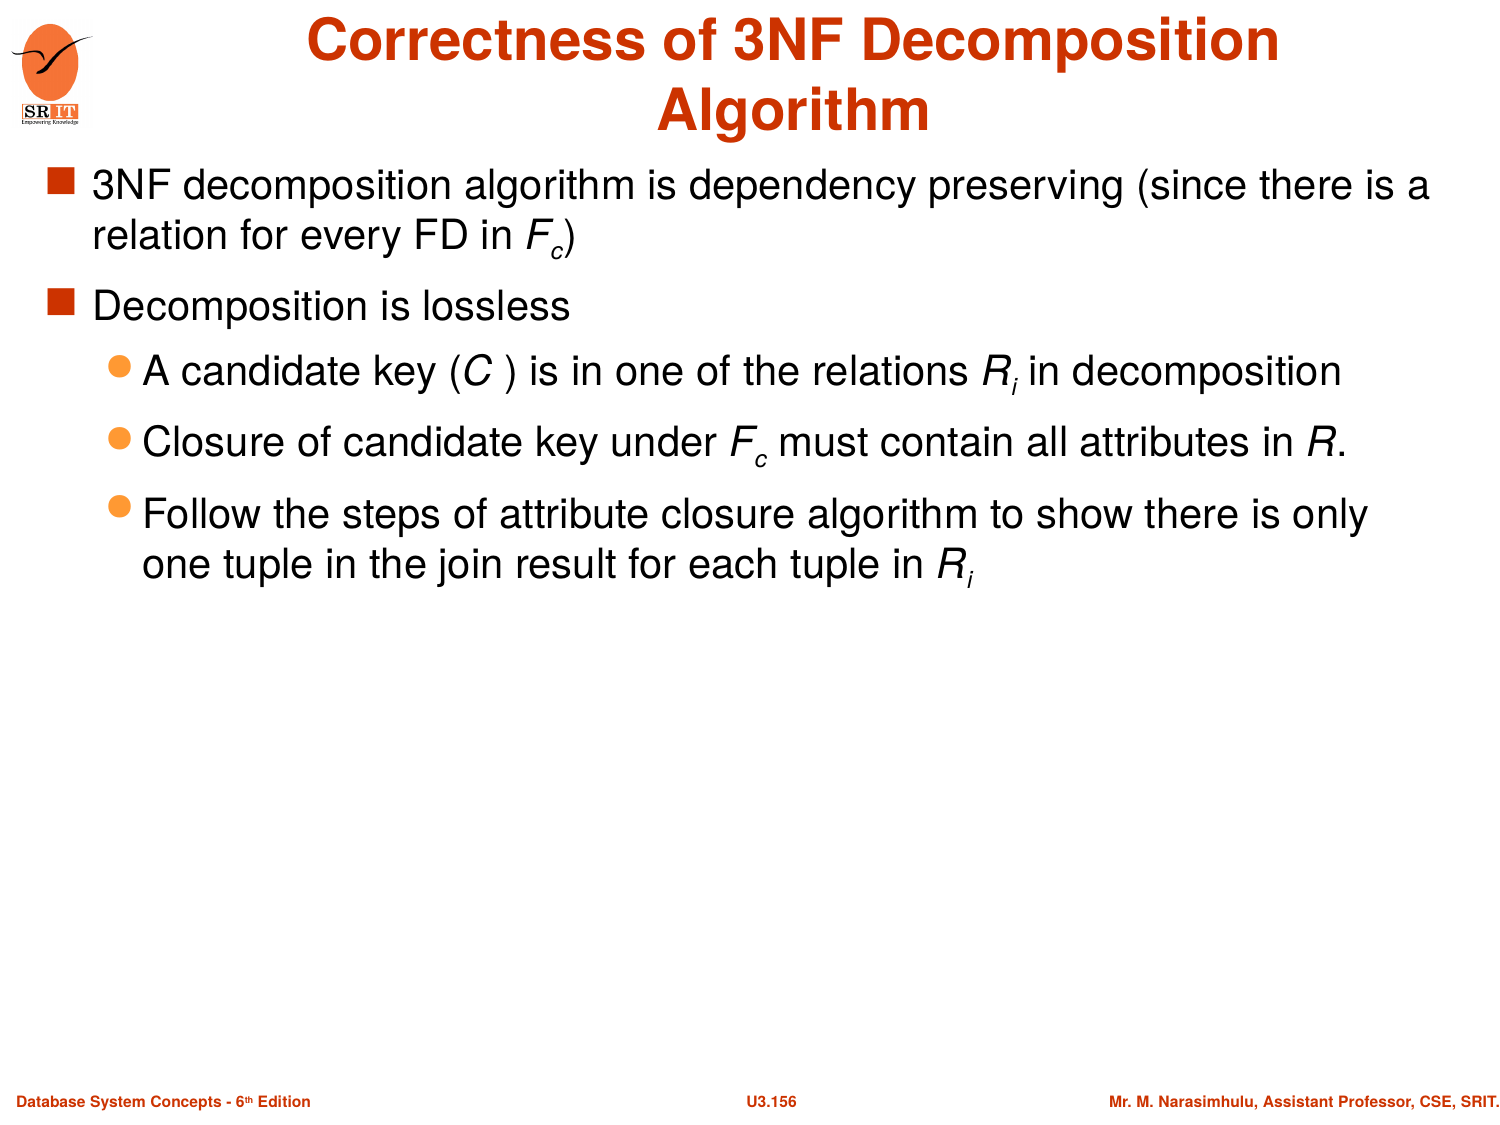

# Correctness of 3NF Decomposition Algorithm
3NF decomposition algorithm is dependency preserving (since there is a relation for every FD in Fc)
Decomposition is lossless
A candidate key (C ) is in one of the relations Ri in decomposition
Closure of candidate key under Fc must contain all attributes in R.
Follow the steps of attribute closure algorithm to show there is only one tuple in the join result for each tuple in Ri